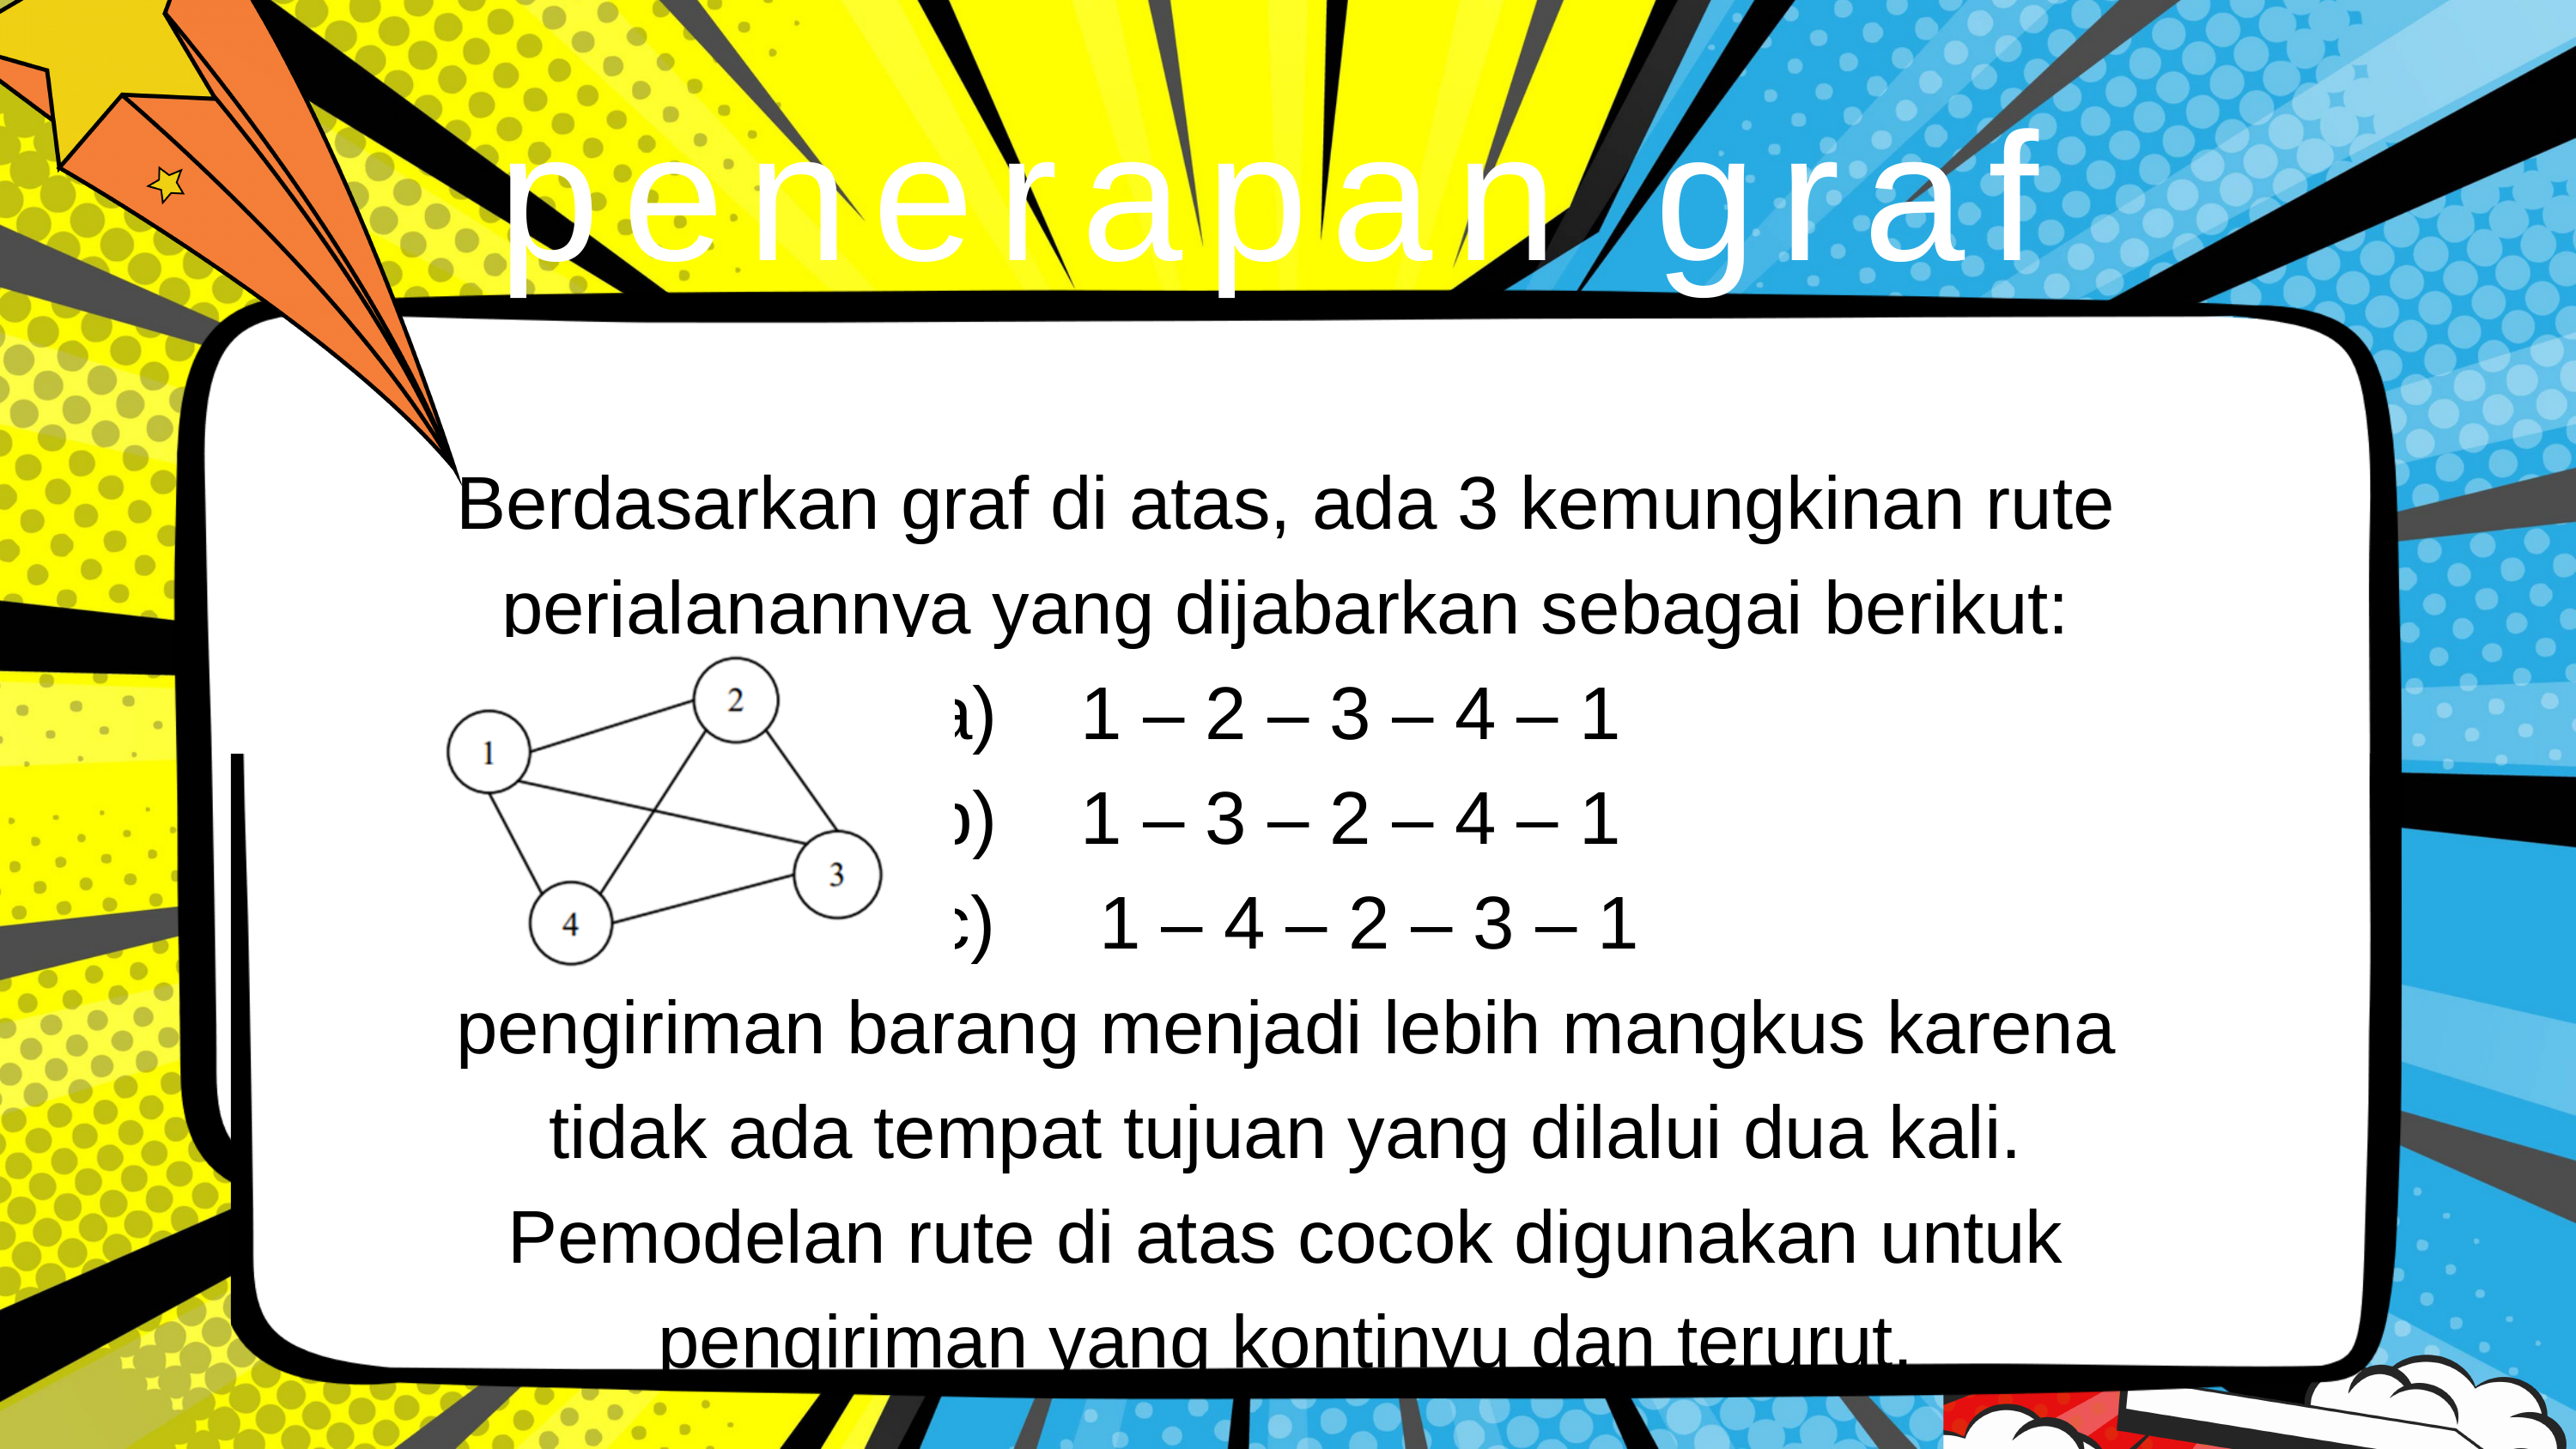

penerapan graf

Berdasarkan graf di atas, ada 3 kemungkinan rute perjalanannya yang dijabarkan sebagai berikut:
a)    1 – 2 – 3 – 4 – 1
b)    1 – 3 – 2 – 4 – 1
c)     1 – 4 – 2 – 3 – 1
pengiriman barang menjadi lebih mangkus karena tidak ada tempat tujuan yang dilalui dua kali. Pemodelan rute di atas cocok digunakan untuk pengiriman yang kontinyu dan terurut.